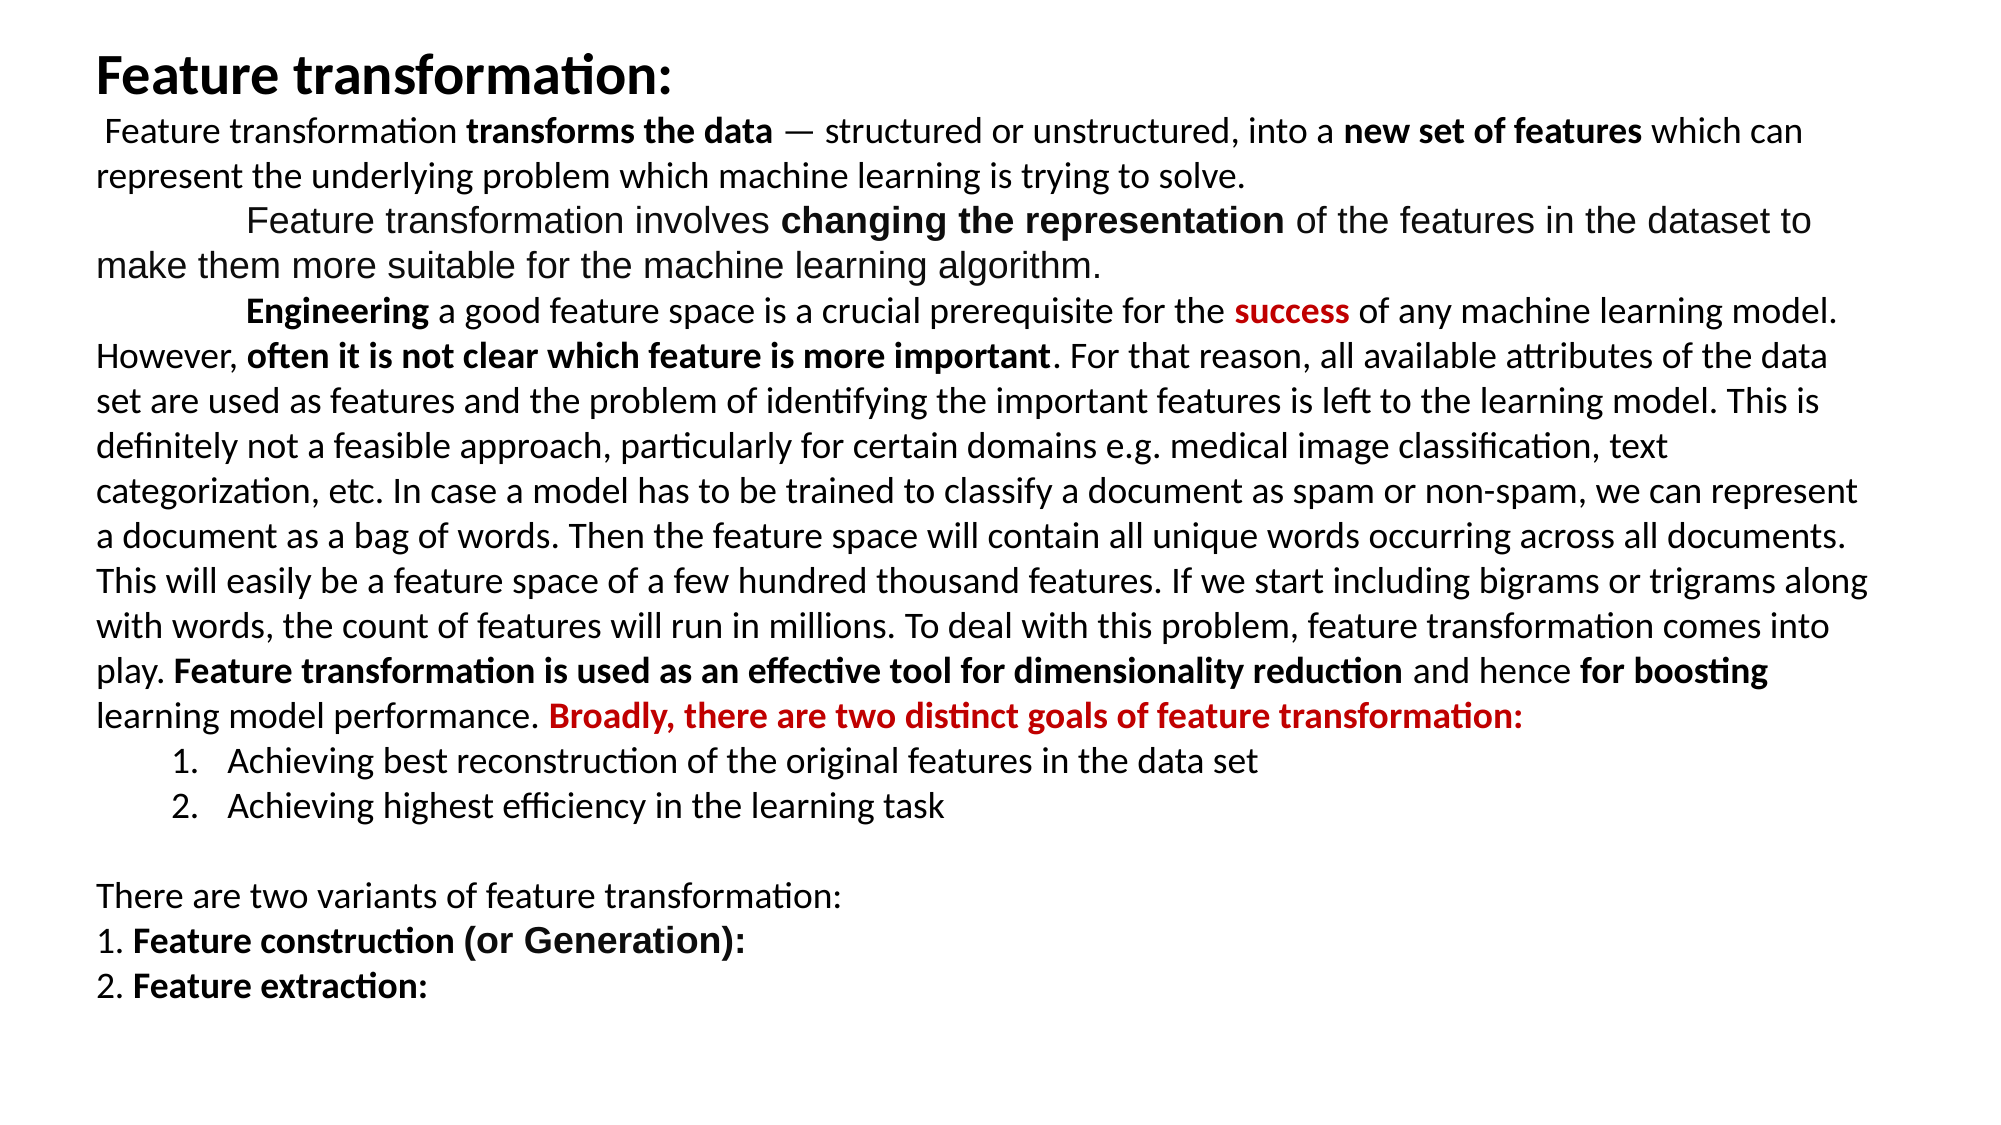

Feature transformation:
 Feature transformation transforms the data — structured or unstructured, into a new set of features which can represent the underlying problem which machine learning is trying to solve.
	Feature transformation involves changing the representation of the features in the dataset to make them more suitable for the machine learning algorithm.
	Engineering a good feature space is a crucial prerequisite for the success of any machine learning model. However, often it is not clear which feature is more important. For that reason, all available attributes of the data set are used as features and the problem of identifying the important features is left to the learning model. This is definitely not a feasible approach, particularly for certain domains e.g. medical image classification, text categorization, etc. In case a model has to be trained to classify a document as spam or non-spam, we can represent a document as a bag of words. Then the feature space will contain all unique words occurring across all documents. This will easily be a feature space of a few hundred thousand features. If we start including bigrams or trigrams along with words, the count of features will run in millions. To deal with this problem, feature transformation comes into play. Feature transformation is used as an effective tool for dimensionality reduction and hence for boosting learning model performance. Broadly, there are two distinct goals of feature transformation:
Achieving best reconstruction of the original features in the data set
Achieving highest efficiency in the learning task

There are two variants of feature transformation:
1. Feature construction (or Generation):
2. Feature extraction: